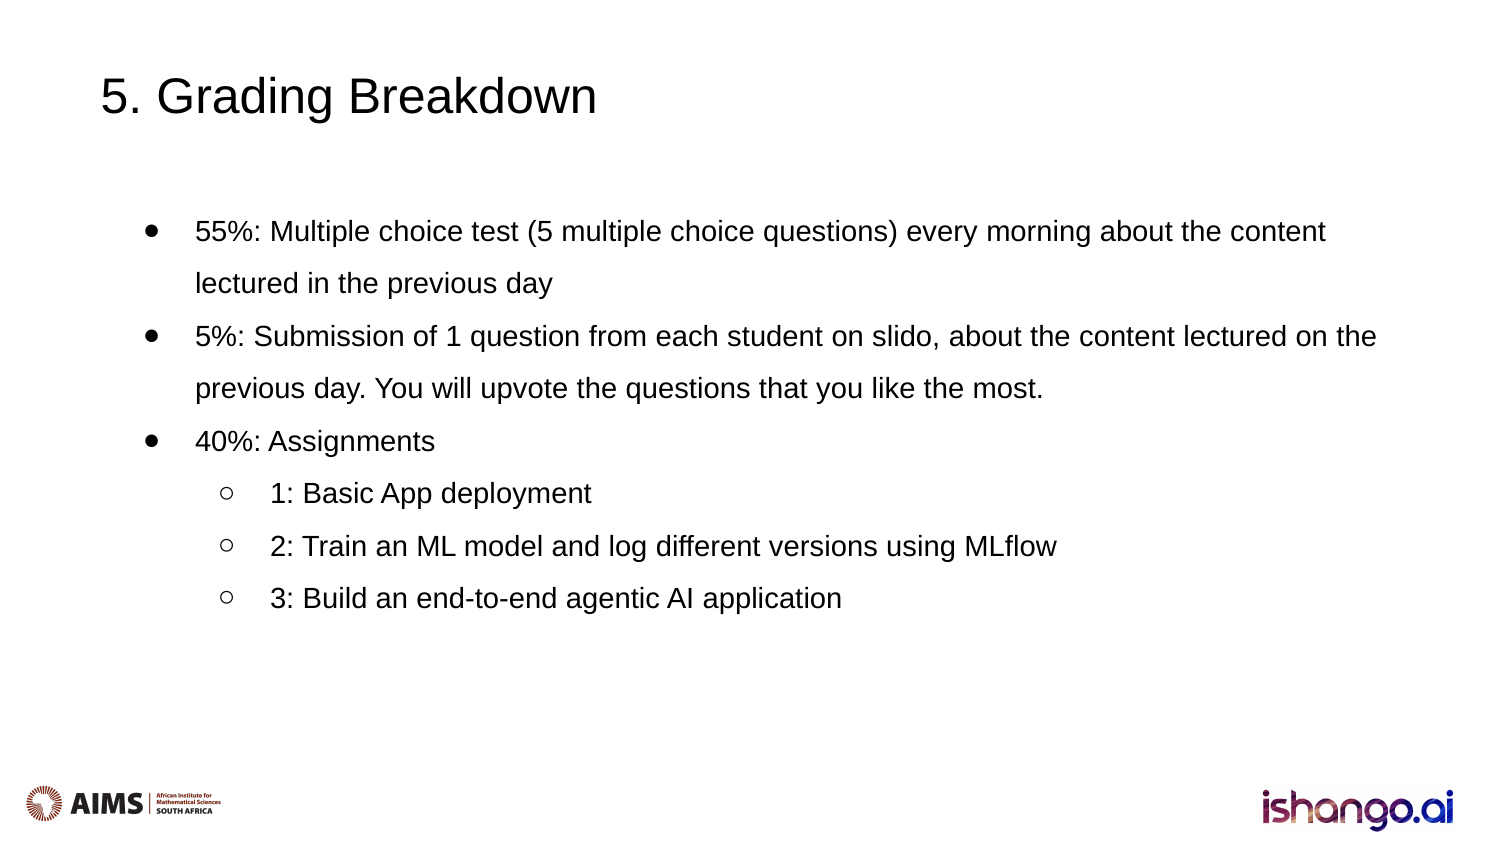

5. Grading Breakdown
55%: Multiple choice test (5 multiple choice questions) every morning about the content lectured in the previous day
5%: Submission of 1 question from each student on slido, about the content lectured on the previous day. You will upvote the questions that you like the most.
40%: Assignments
1: Basic App deployment
2: Train an ML model and log different versions using MLflow
3: Build an end-to-end agentic AI application